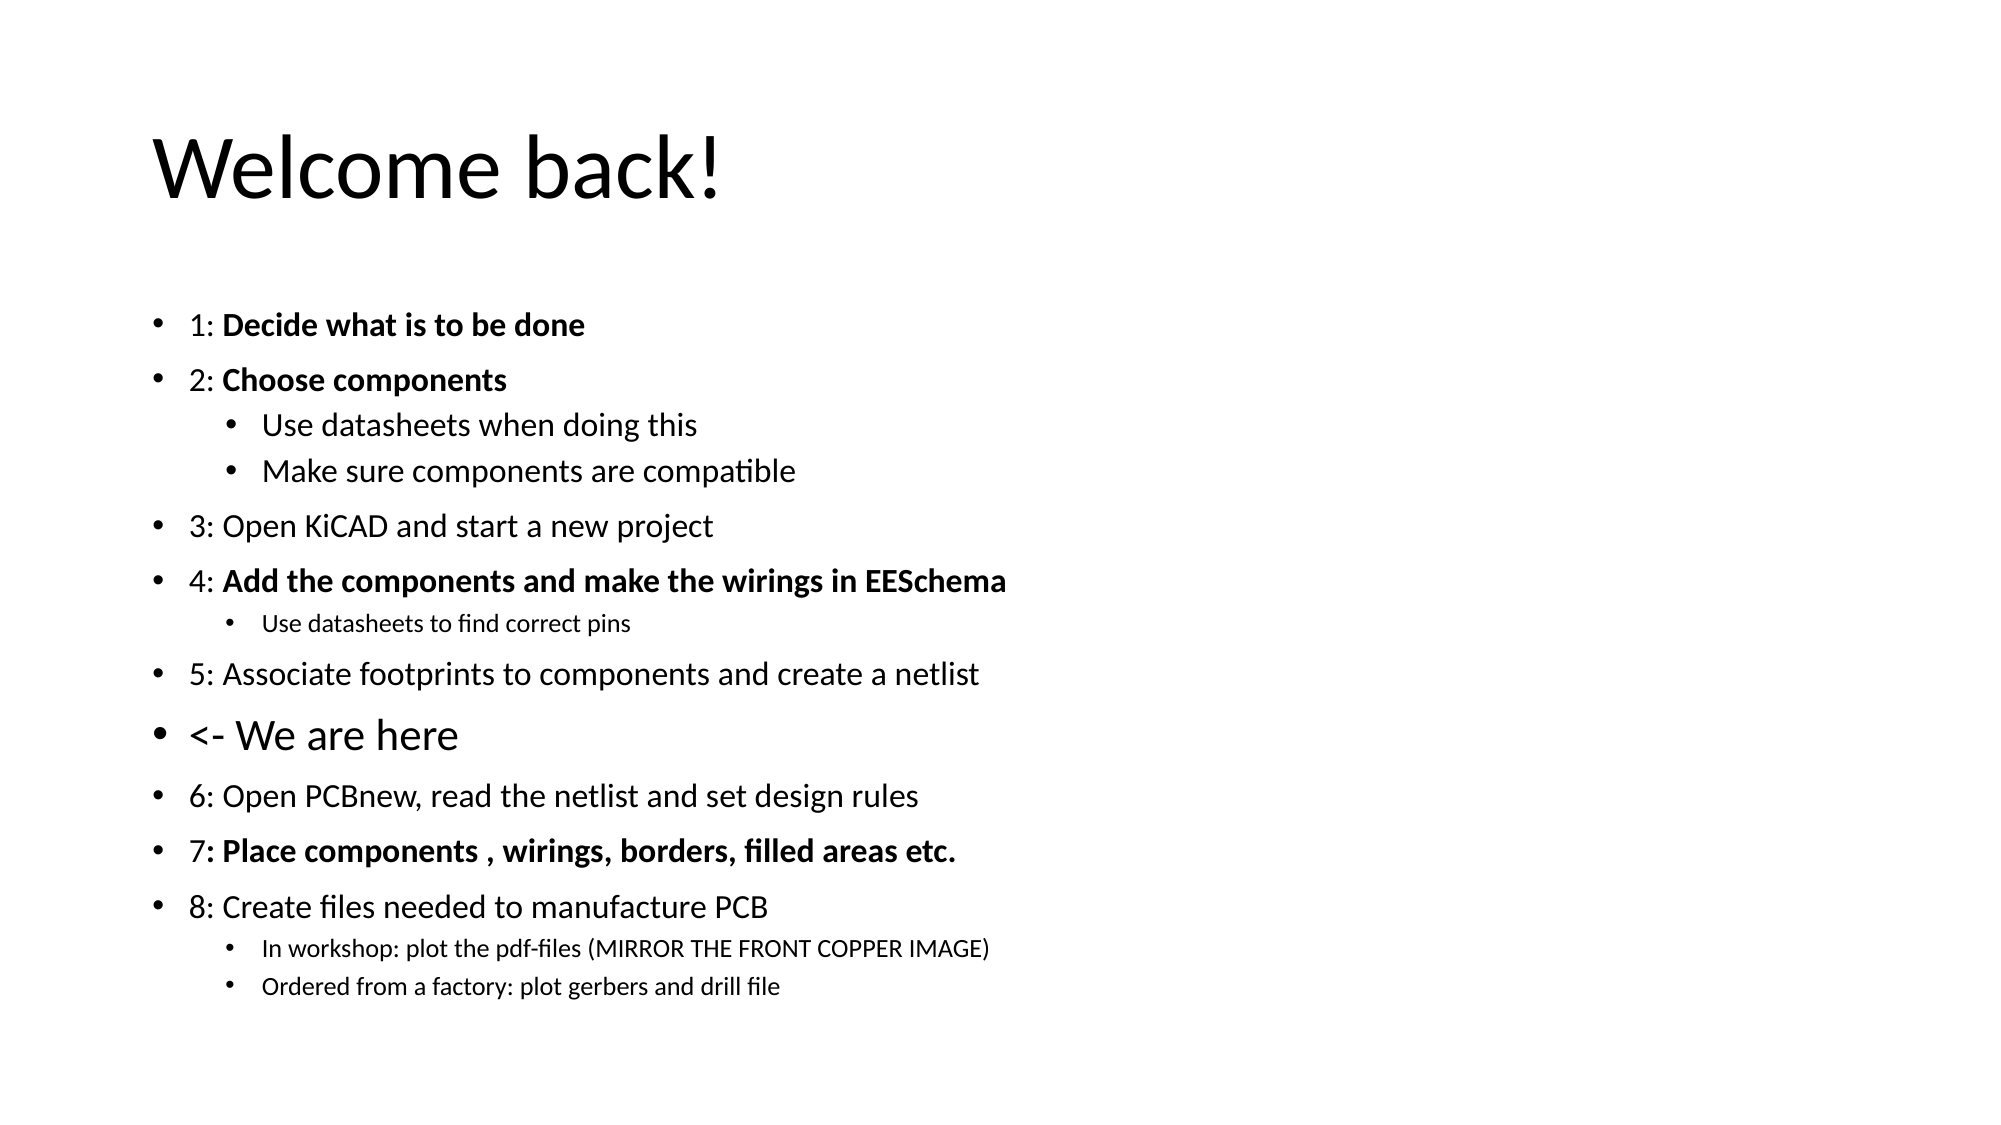

# Welcome back!
1: Decide what is to be done
2: Choose components
Use datasheets when doing this
Make sure components are compatible
3: Open KiCAD and start a new project
4: Add the components and make the wirings in EESchema
Use datasheets to find correct pins
5: Associate footprints to components and create a netlist
<- We are here
6: Open PCBnew, read the netlist and set design rules
7: Place components , wirings, borders, filled areas etc.
8: Create files needed to manufacture PCB
In workshop: plot the pdf-files (MIRROR THE FRONT COPPER IMAGE)
Ordered from a factory: plot gerbers and drill file